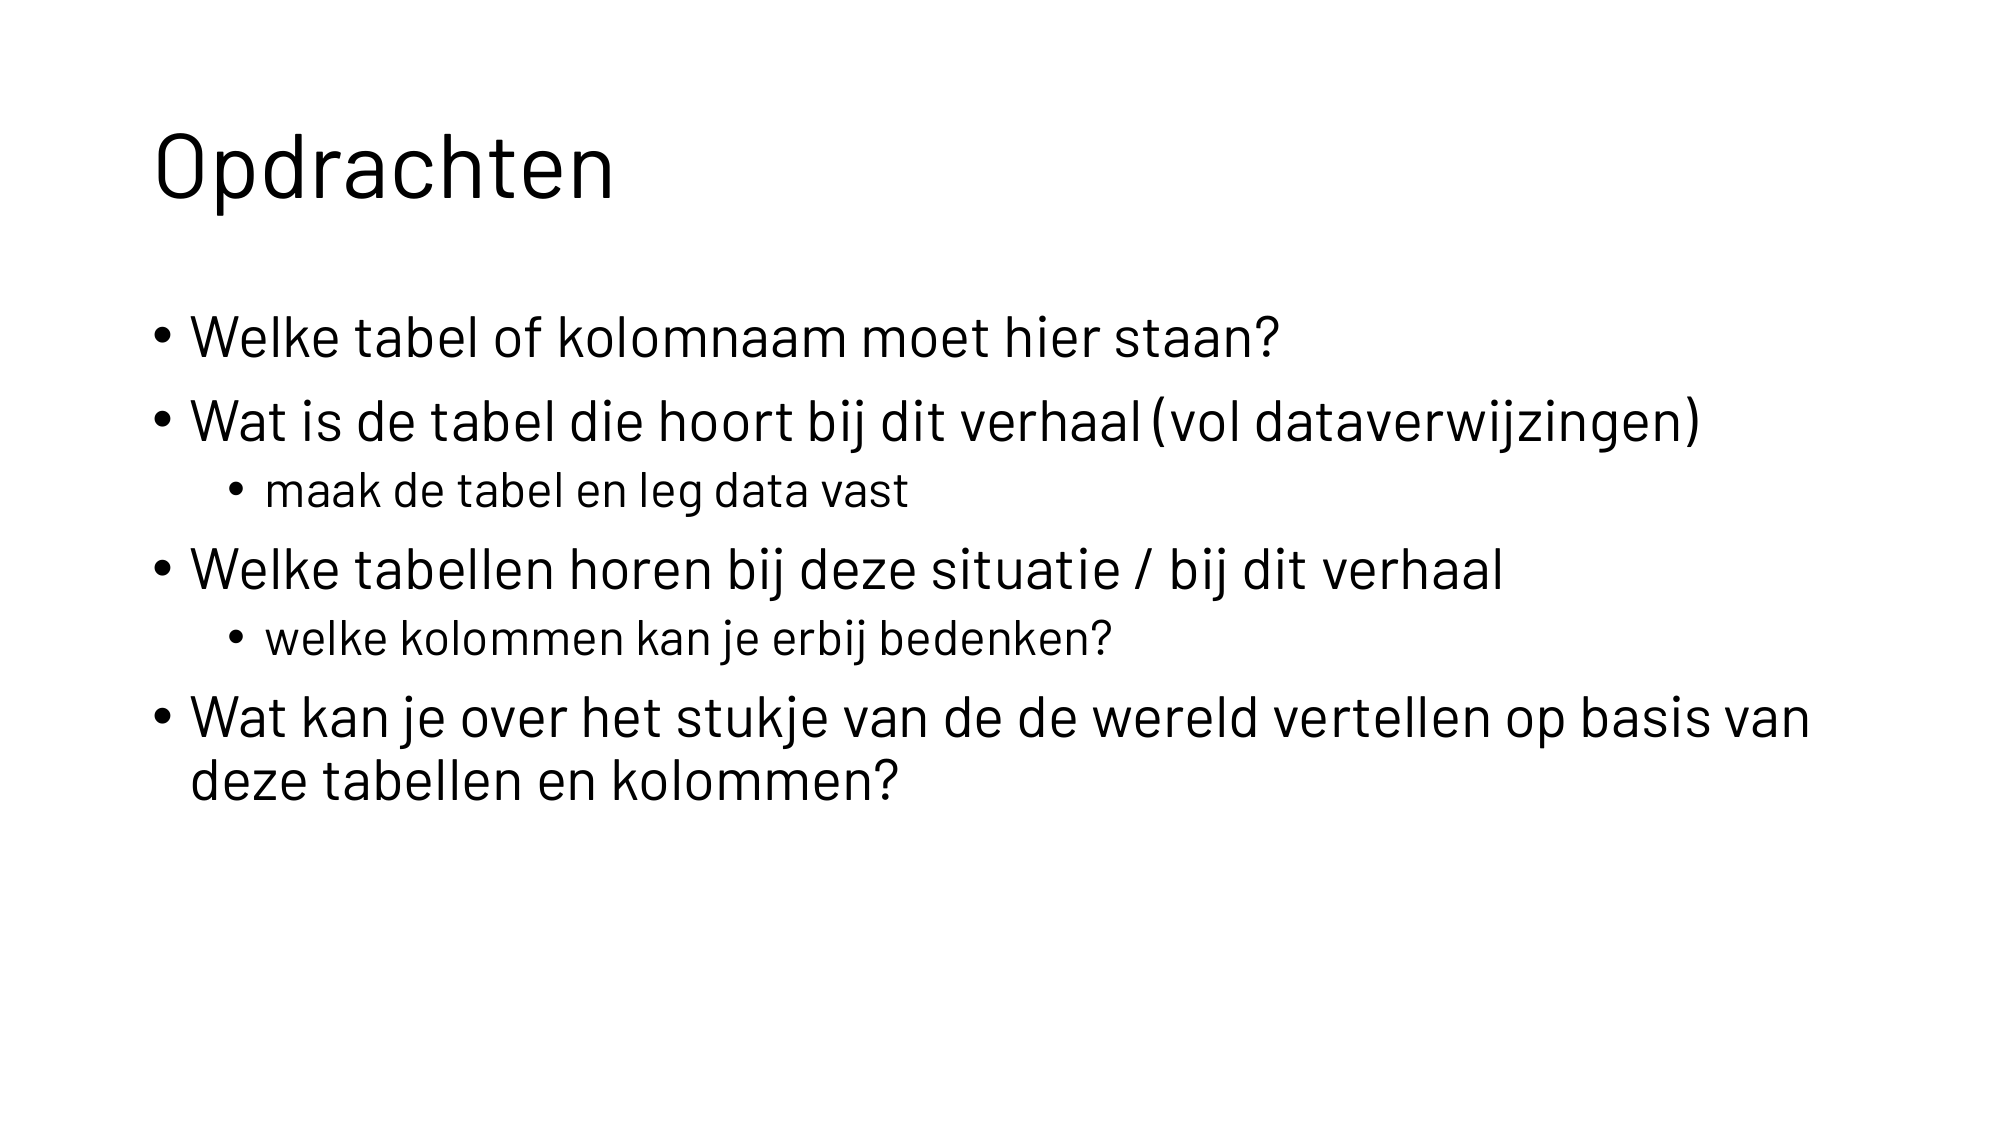

# Opdrachten
Welke tabel of kolomnaam moet hier staan?
Wat is de tabel die hoort bij dit verhaal (vol dataverwijzingen)
maak de tabel en leg data vast
Welke tabellen horen bij deze situatie / bij dit verhaal
welke kolommen kan je erbij bedenken?
Wat kan je over het stukje van de de wereld vertellen op basis van deze tabellen en kolommen?